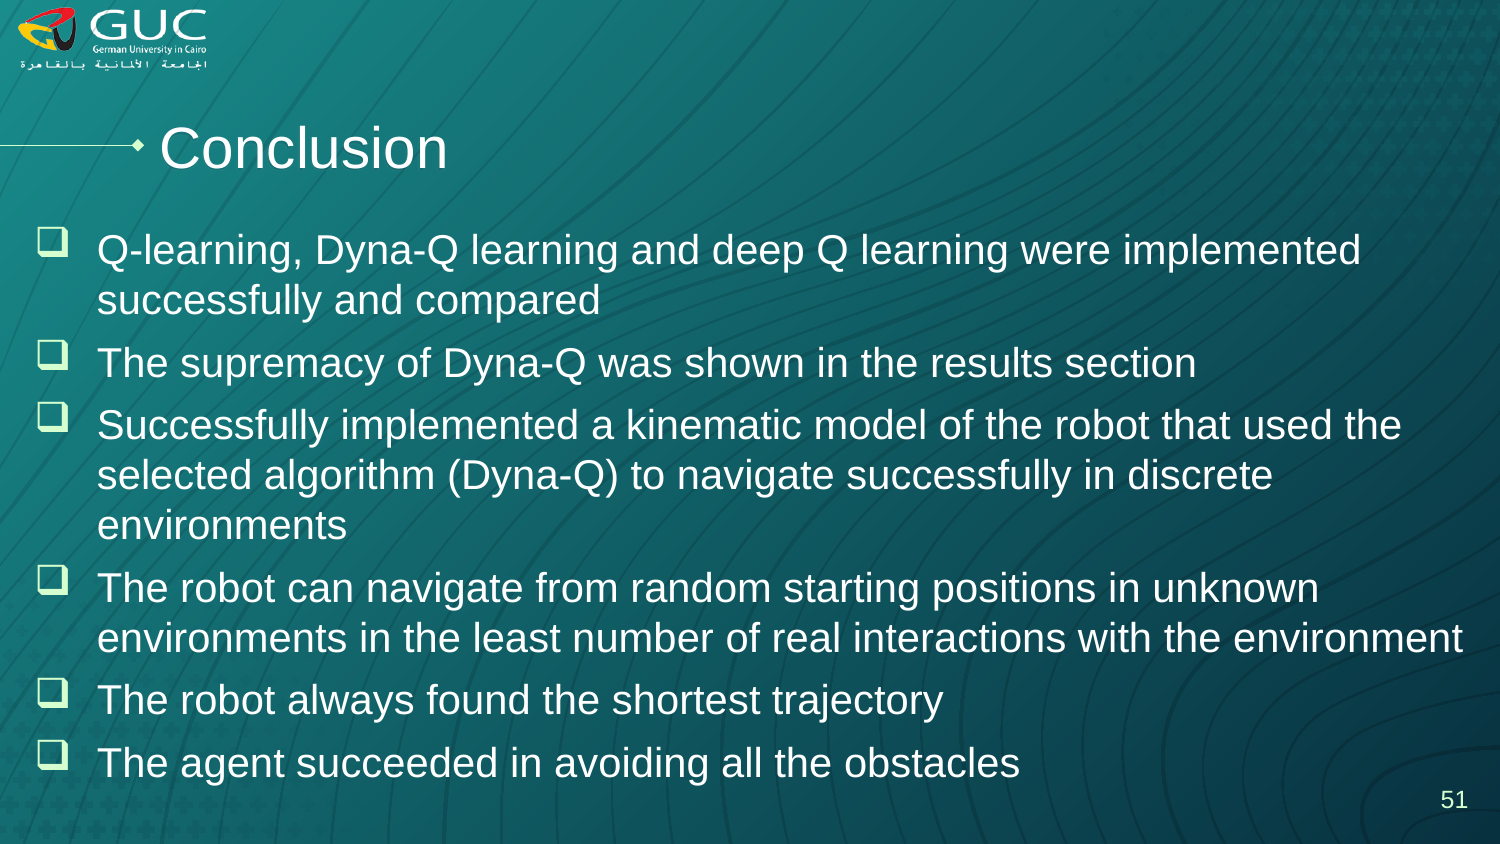

# Conclusion
Q-learning, Dyna-Q learning and deep Q learning were implemented successfully and compared
The supremacy of Dyna-Q was shown in the results section
Successfully implemented a kinematic model of the robot that used the selected algorithm (Dyna-Q) to navigate successfully in discrete environments
The robot can navigate from random starting positions in unknown environments in the least number of real interactions with the environment
The robot always found the shortest trajectory
The agent succeeded in avoiding all the obstacles

51